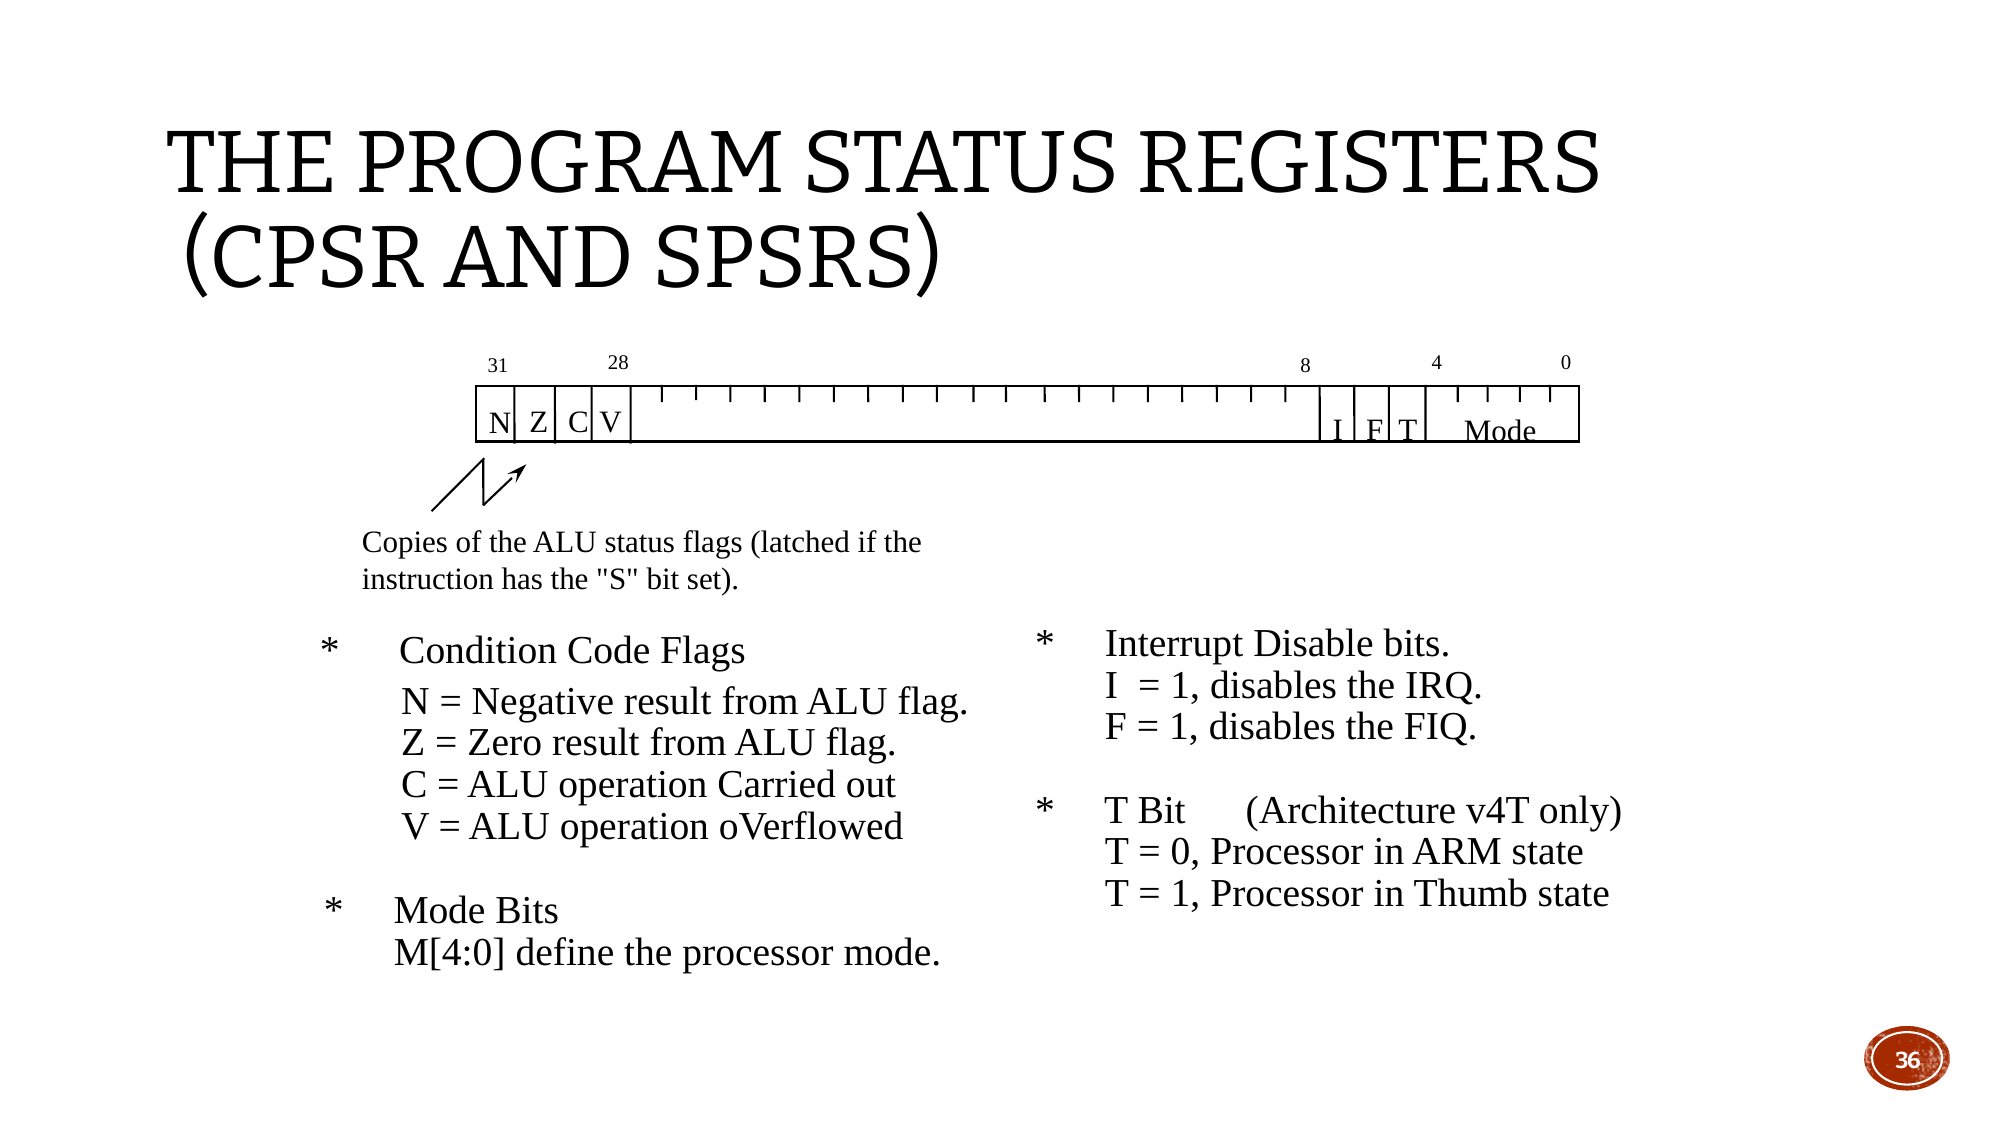

# The Program Status Registers (CPSR and SPSRs)
28
4
0
31
8

Z
C
V
N
I   F  T
Mode

Copies of the ALU status flags (latched if the
instruction has the "S" bit set).
*      Condition Code Flags
*     Interrupt Disable bits.
       I  = 1, disables the IRQ.
       F = 1, disables the FIQ.

*     T Bit      (Architecture v4T only)
       T = 0, Processor in ARM state
       T = 1, Processor in Thumb state
N = Negative result from ALU flag.
Z = Zero result from ALU flag.
C = ALU operation Carried out
V = ALU operation oVerflowed
*     Mode Bits
       M[4:0] define the processor mode.

36